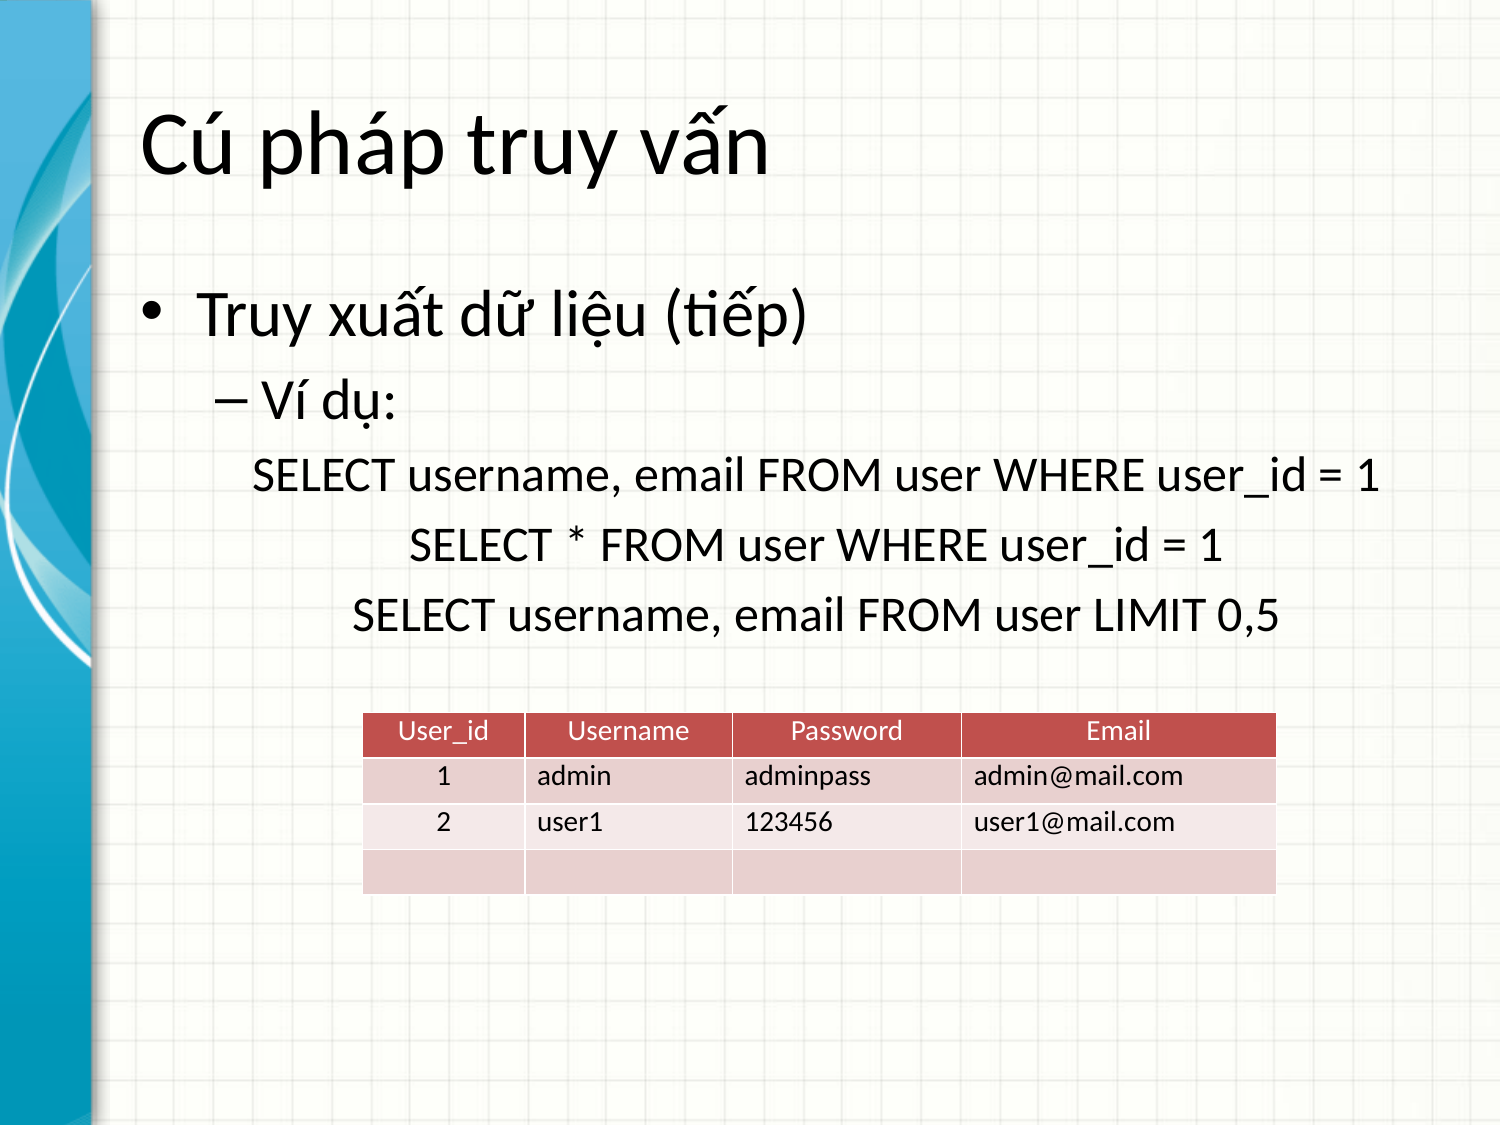

# Cú pháp truy vấn
Truy xuất dữ liệu (tiếp)
Ví dụ:
SELECT username, email FROM user WHERE user_id = 1
SELECT * FROM user WHERE user_id = 1
SELECT username, email FROM user LIMIT 0,5

| User\_id | Username | Password | Email |
| --- | --- | --- | --- |
| 1 | admin | adminpass | admin@mail.com |
| 2 | user1 | 123456 | user1@mail.com |
|  |  |  |  |